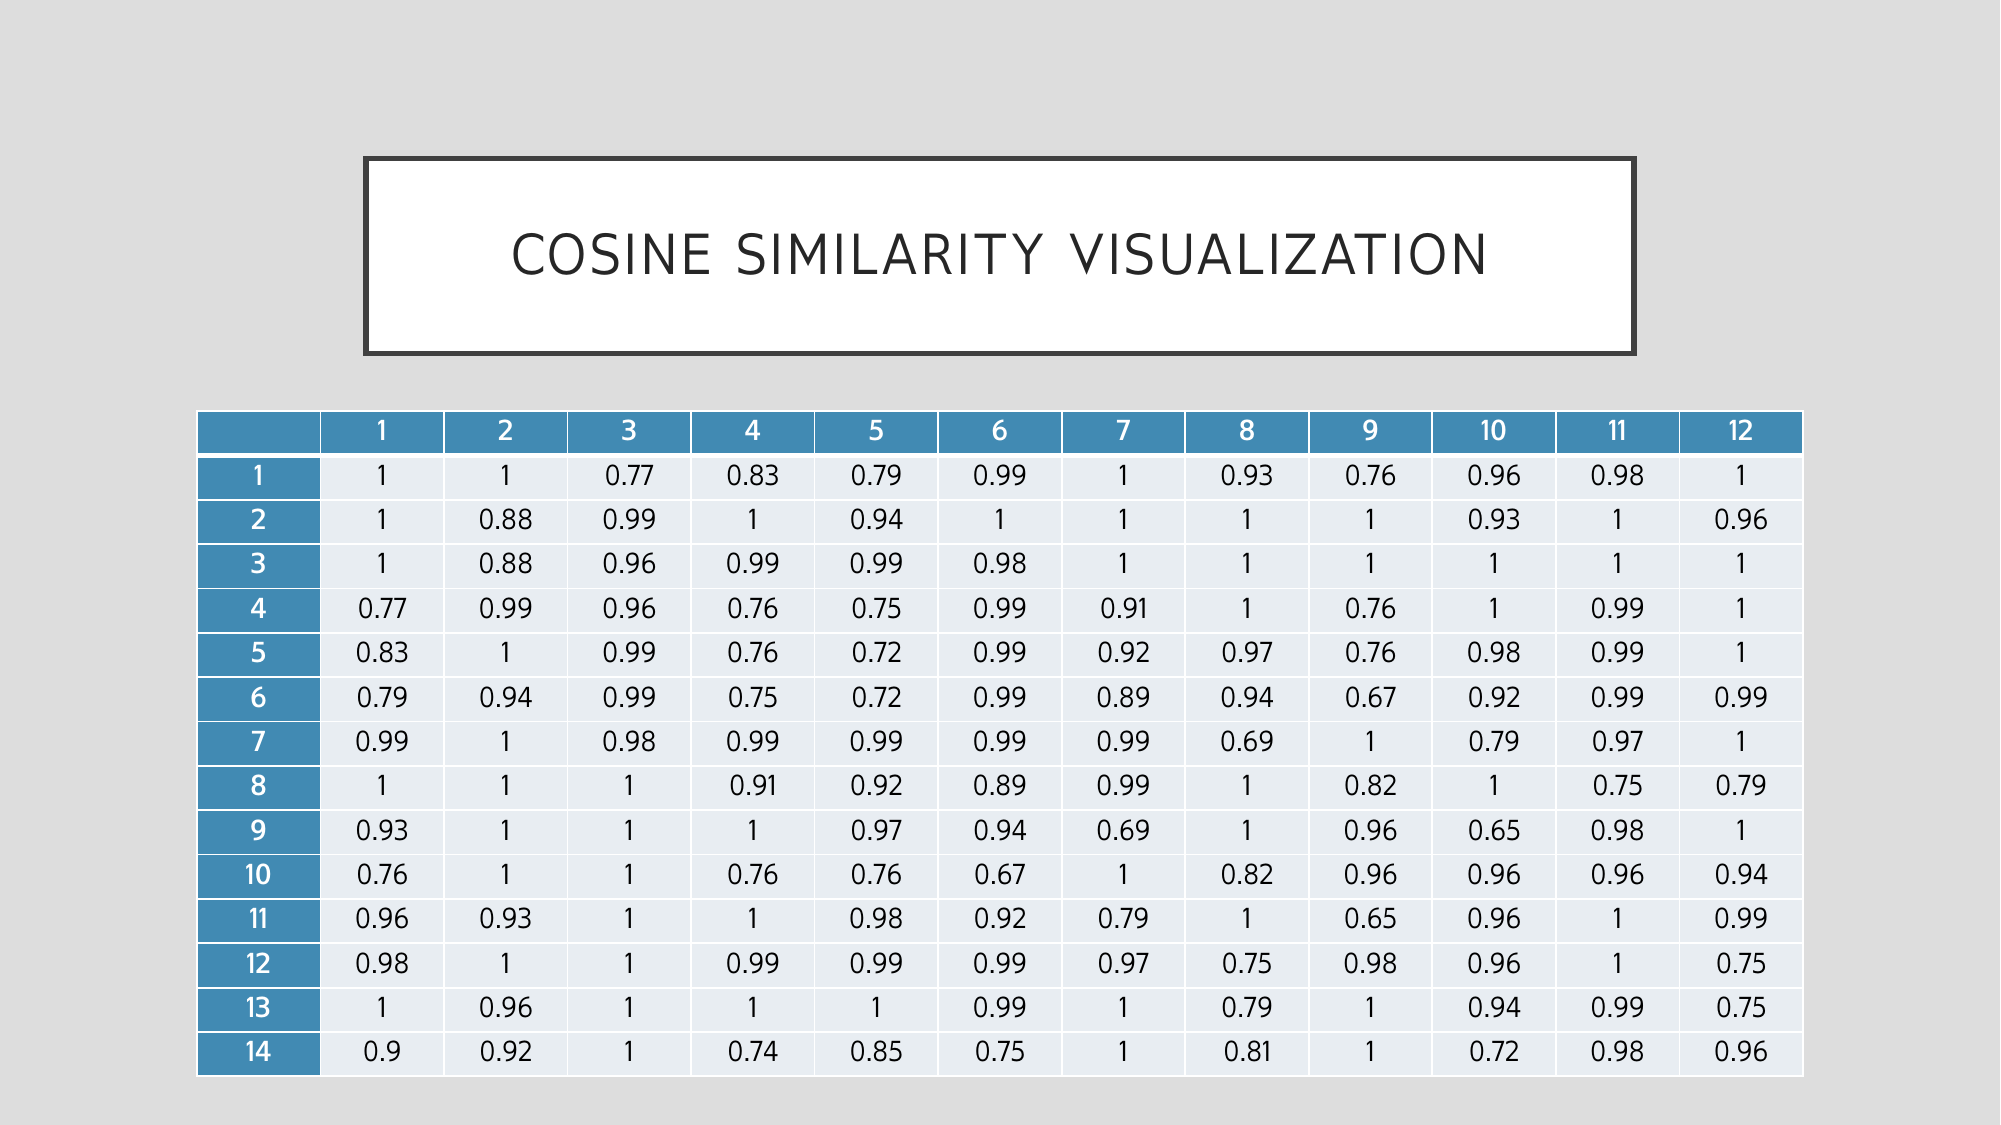

# Cosine Similarity Visualization
|  | 1 | 2 | 3 | 4 | 5 | 6 | 7 | 8 | 9 | 10 | 11 | 12 |
| --- | --- | --- | --- | --- | --- | --- | --- | --- | --- | --- | --- | --- |
| 1 | 1 | 1 | 0.77 | 0.83 | 0.79 | 0.99 | 1 | 0.93 | 0.76 | 0.96 | 0.98 | 1 |
| 2 | 1 | 0.88 | 0.99 | 1 | 0.94 | 1 | 1 | 1 | 1 | 0.93 | 1 | 0.96 |
| 3 | 1 | 0.88 | 0.96 | 0.99 | 0.99 | 0.98 | 1 | 1 | 1 | 1 | 1 | 1 |
| 4 | 0.77 | 0.99 | 0.96 | 0.76 | 0.75 | 0.99 | 0.91 | 1 | 0.76 | 1 | 0.99 | 1 |
| 5 | 0.83 | 1 | 0.99 | 0.76 | 0.72 | 0.99 | 0.92 | 0.97 | 0.76 | 0.98 | 0.99 | 1 |
| 6 | 0.79 | 0.94 | 0.99 | 0.75 | 0.72 | 0.99 | 0.89 | 0.94 | 0.67 | 0.92 | 0.99 | 0.99 |
| 7 | 0.99 | 1 | 0.98 | 0.99 | 0.99 | 0.99 | 0.99 | 0.69 | 1 | 0.79 | 0.97 | 1 |
| 8 | 1 | 1 | 1 | 0.91 | 0.92 | 0.89 | 0.99 | 1 | 0.82 | 1 | 0.75 | 0.79 |
| 9 | 0.93 | 1 | 1 | 1 | 0.97 | 0.94 | 0.69 | 1 | 0.96 | 0.65 | 0.98 | 1 |
| 10 | 0.76 | 1 | 1 | 0.76 | 0.76 | 0.67 | 1 | 0.82 | 0.96 | 0.96 | 0.96 | 0.94 |
| 11 | 0.96 | 0.93 | 1 | 1 | 0.98 | 0.92 | 0.79 | 1 | 0.65 | 0.96 | 1 | 0.99 |
| 12 | 0.98 | 1 | 1 | 0.99 | 0.99 | 0.99 | 0.97 | 0.75 | 0.98 | 0.96 | 1 | 0.75 |
| 13 | 1 | 0.96 | 1 | 1 | 1 | 0.99 | 1 | 0.79 | 1 | 0.94 | 0.99 | 0.75 |
| 14 | 0.9 | 0.92 | 1 | 0.74 | 0.85 | 0.75 | 1 | 0.81 | 1 | 0.72 | 0.98 | 0.96 |